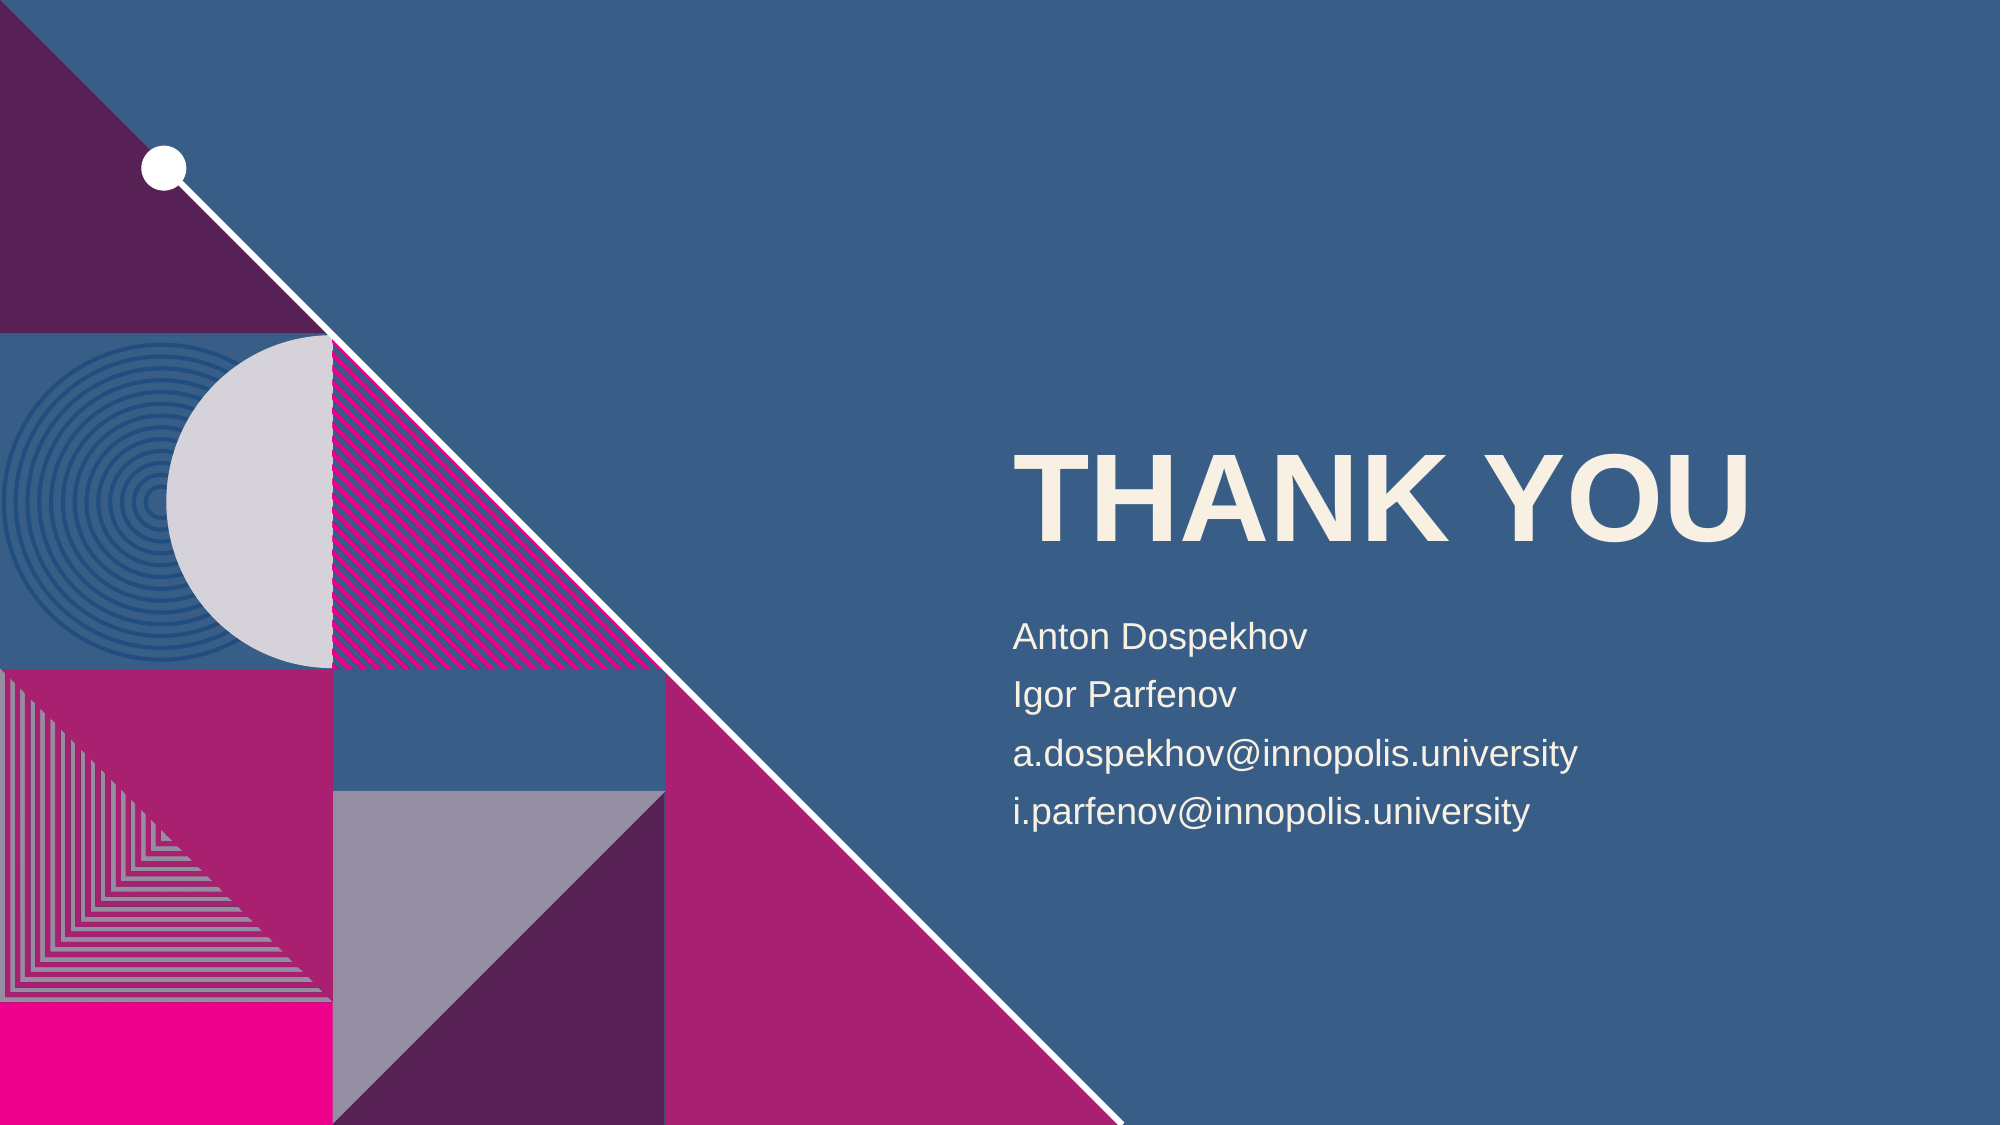

# THANK YOU
Anton Dospekhov
Igor Parfenov
a.dospekhov@innopolis.university
i.parfenov@innopolis.university